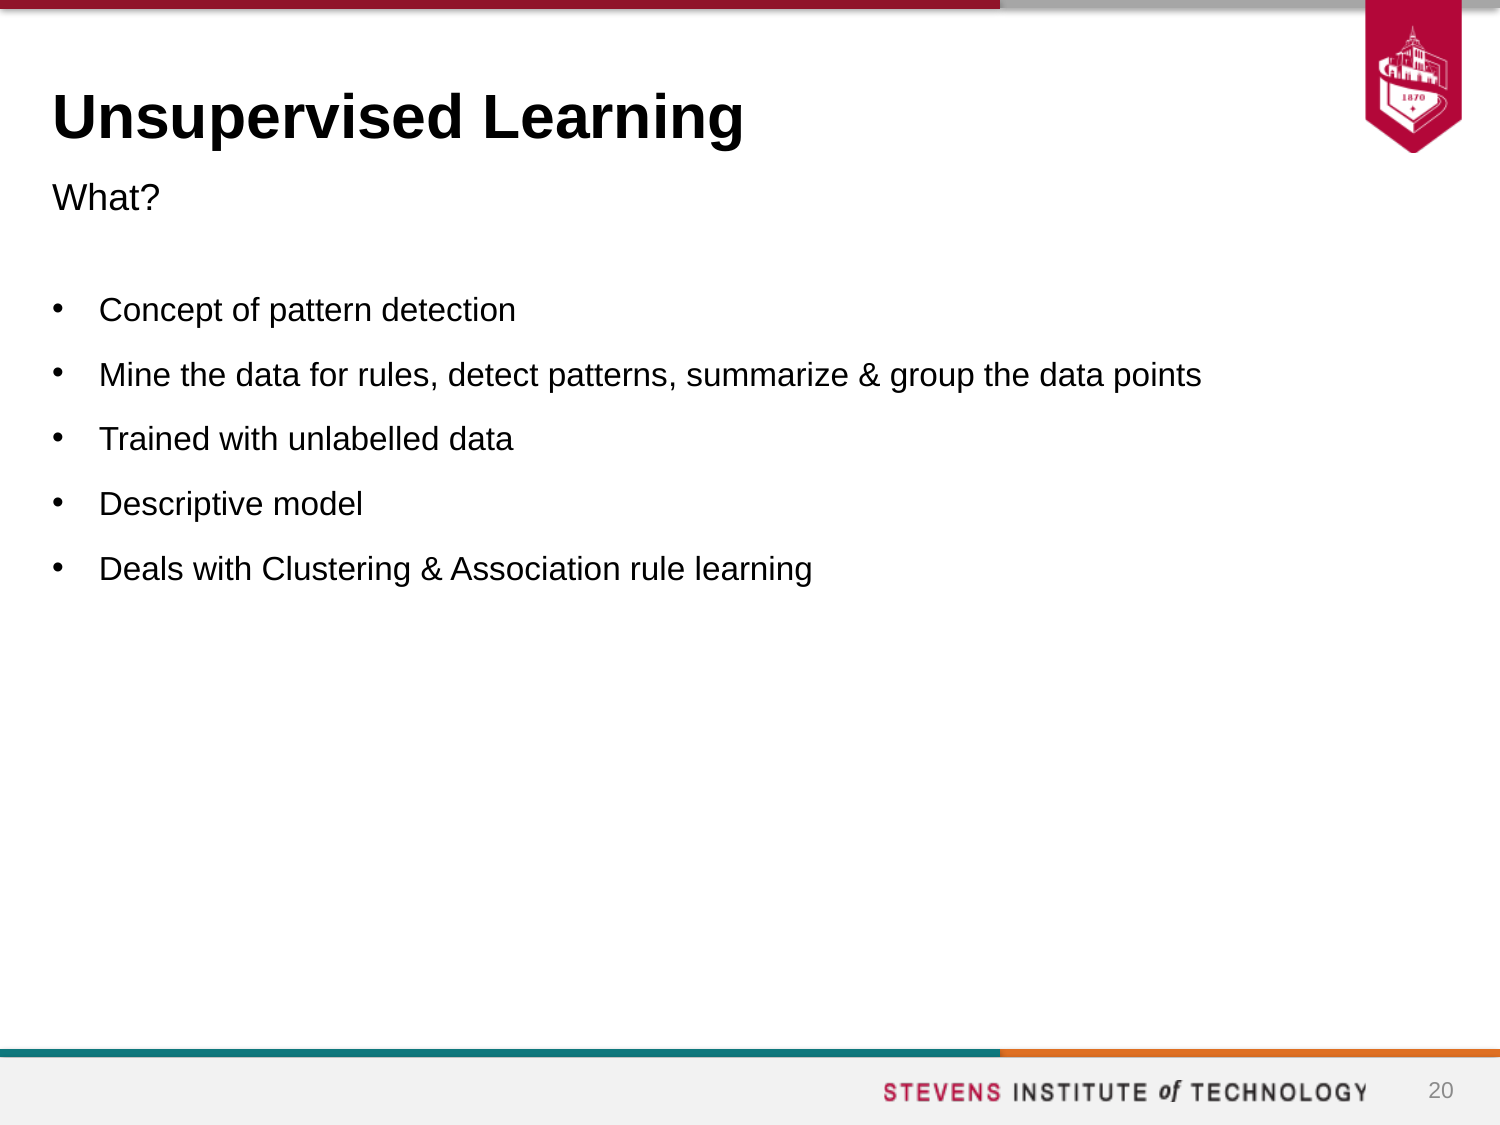

# Unsupervised Learning
What?
Concept of pattern detection
Mine the data for rules, detect patterns, summarize & group the data points
Trained with unlabelled data
Descriptive model
Deals with Clustering & Association rule learning

20